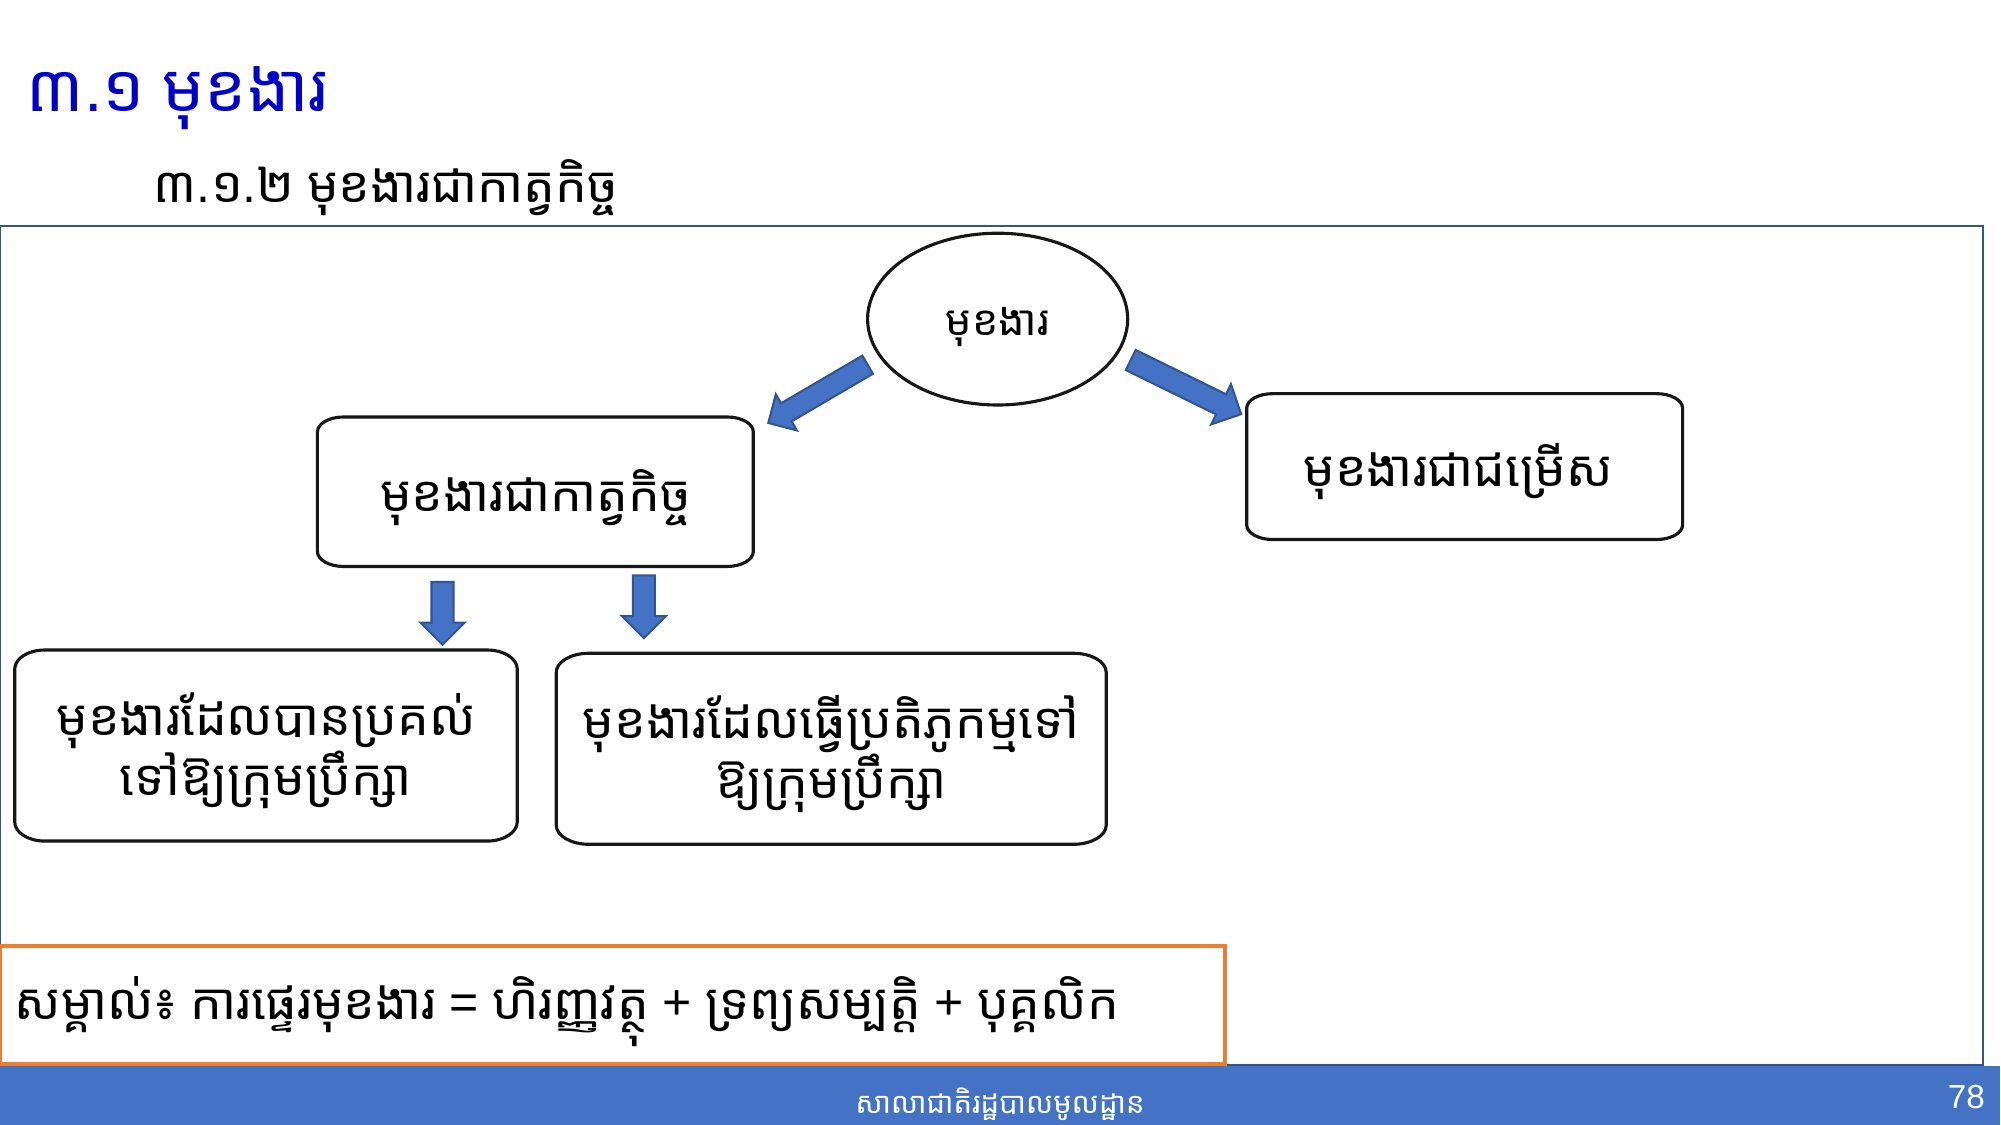

៣.១ មុខងារ​
៣.១.២ មុខងារជាកាត្វកិច្ច
១
មុខងារ

មុខងារជាជម្រើស
មុខងារជាកាត្វកិច្ច

មុខងារដែលបានប្រគល់ទៅឱ្យក្រុមប្រឹក្សា
មុខងារដែលធ្វើប្រតិភូកម្មទៅឱ្យក្រុមប្រឹក្សា
សម្គាល់៖ ការផ្ទេរមុខងារ = ​ហិរញ្ញវត្ថុ + ​ទ្រព្យ​សម្បត្តិ + បុគ្គលិក
78